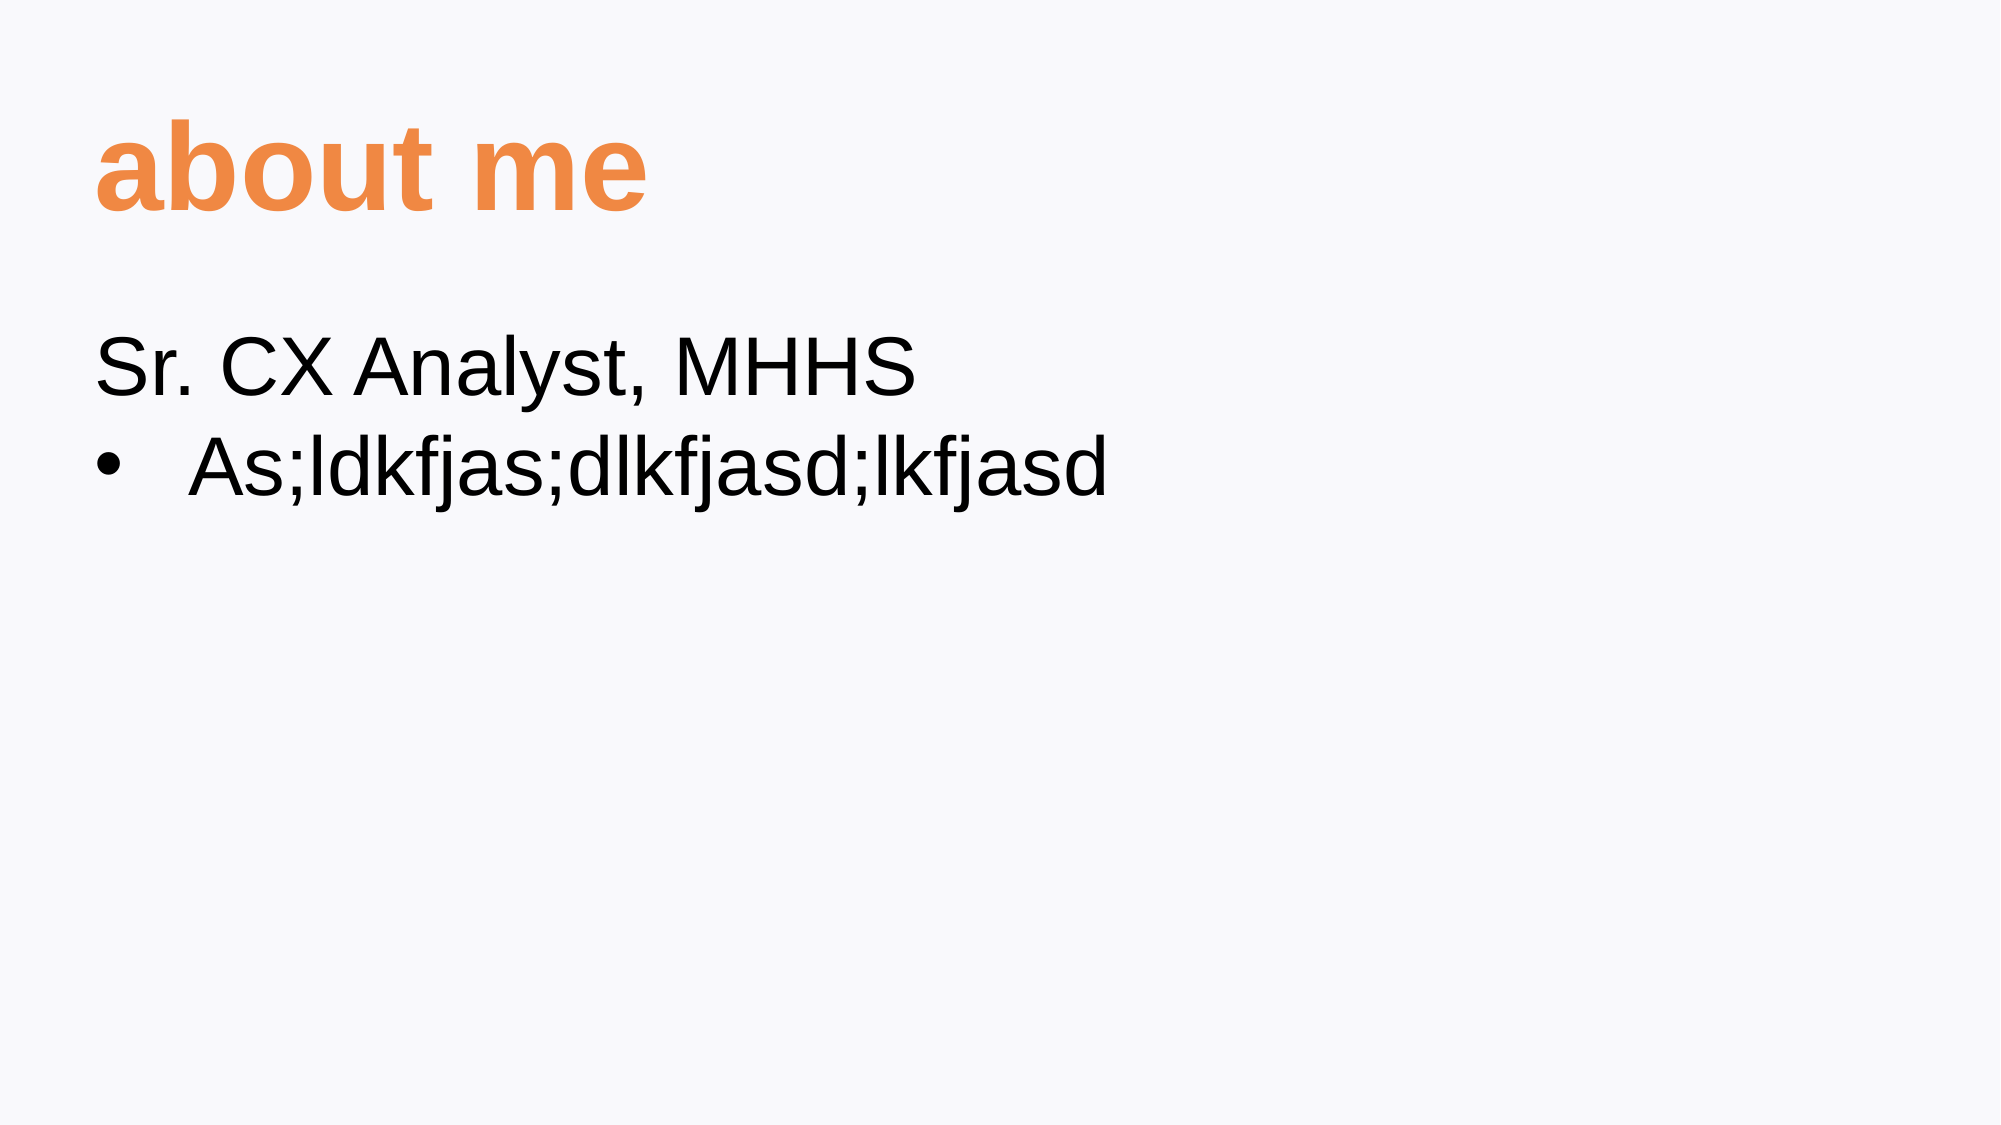

about me
Sr. CX Analyst, MHHS
As;ldkfjas;dlkfjasd;lkfjasd